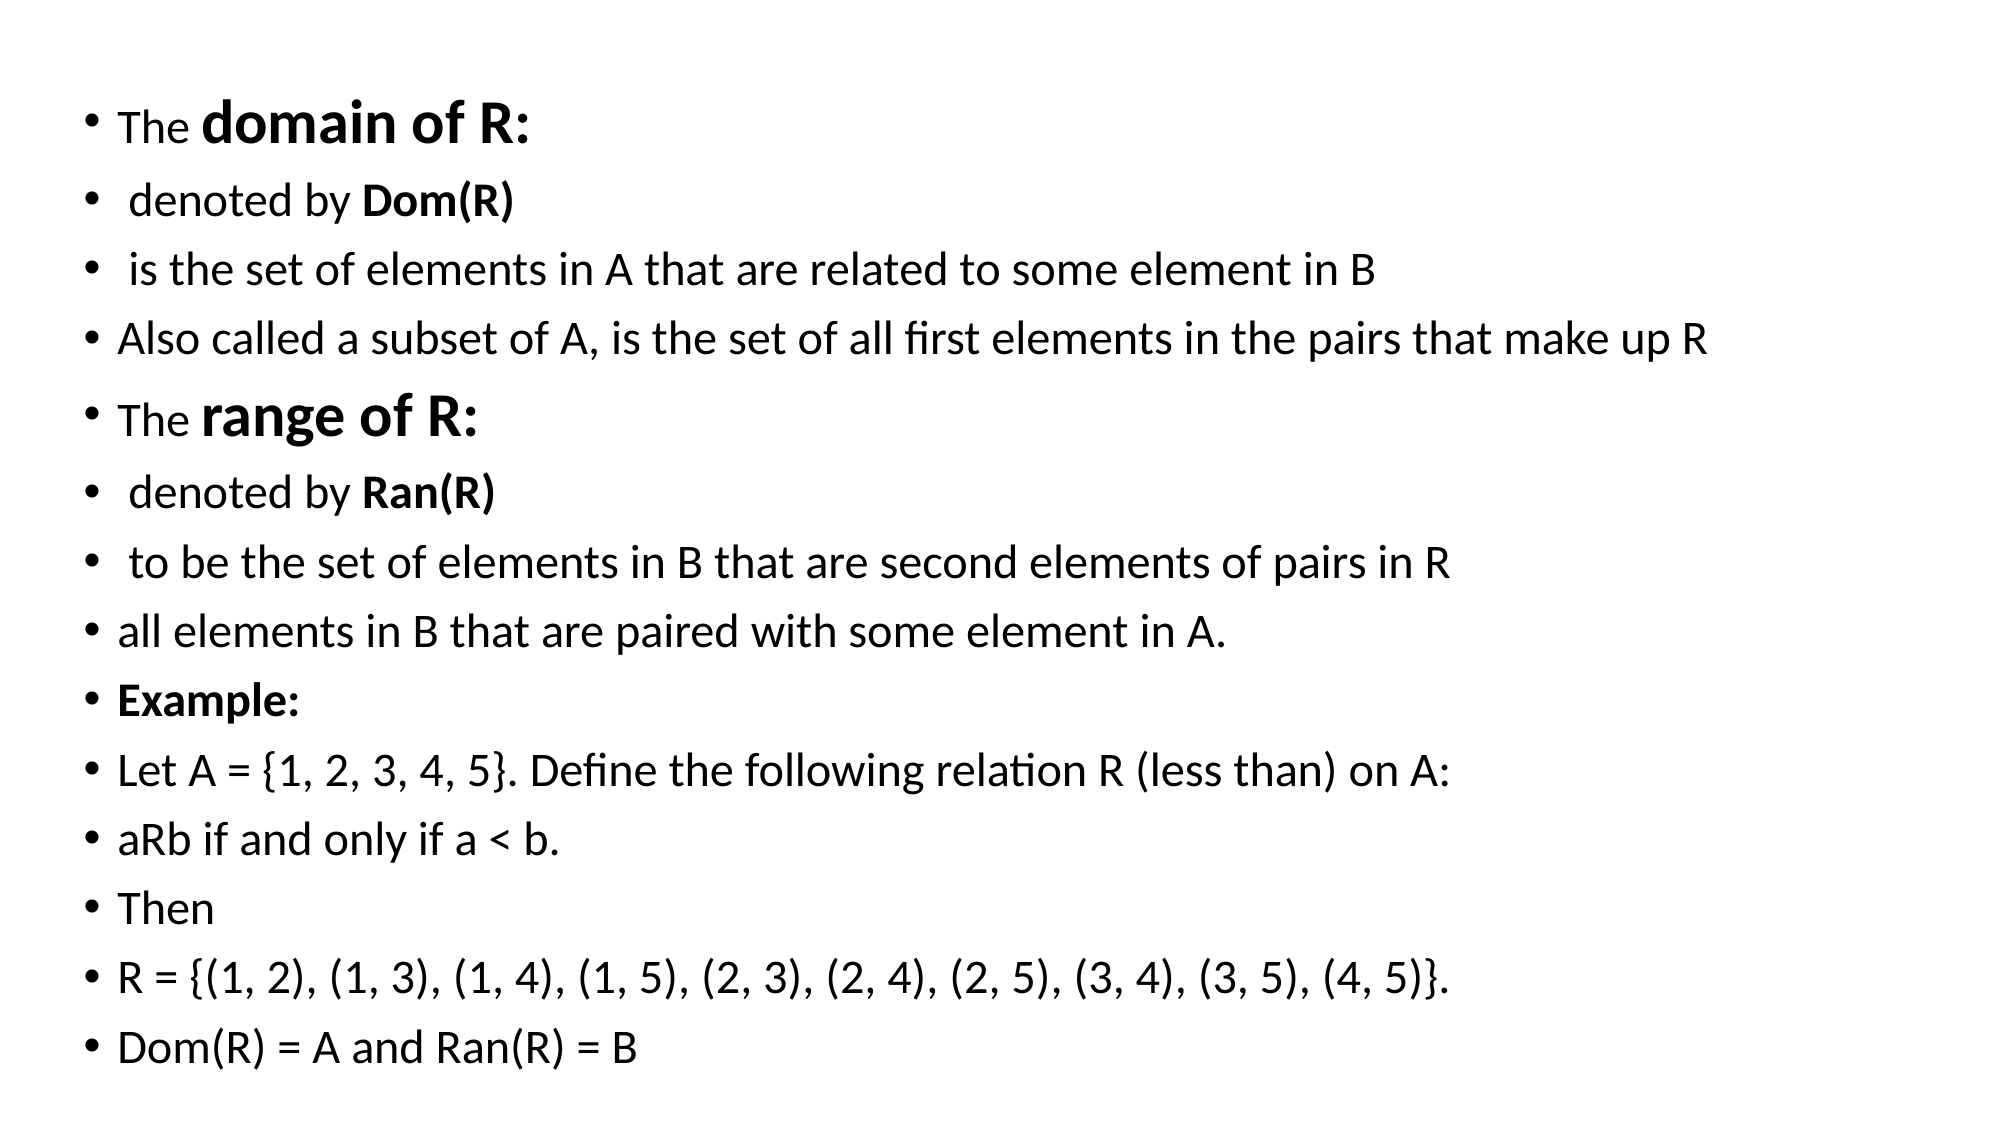

The domain of R:
 denoted by Dom(R)
 is the set of elements in A that are related to some element in B
Also called a subset of A, is the set of all first elements in the pairs that make up R
The range of R:
 denoted by Ran(R)
 to be the set of elements in B that are second elements of pairs in R
all elements in B that are paired with some element in A.
Example:
Let A = {1, 2, 3, 4, 5}. Define the following relation R (less than) on A:
aRb if and only if a < b.
Then
R = {(1, 2), (1, 3), (1, 4), (1, 5), (2, 3), (2, 4), (2, 5), (3, 4), (3, 5), (4, 5)}.
Dom(R) = A and Ran(R) = B